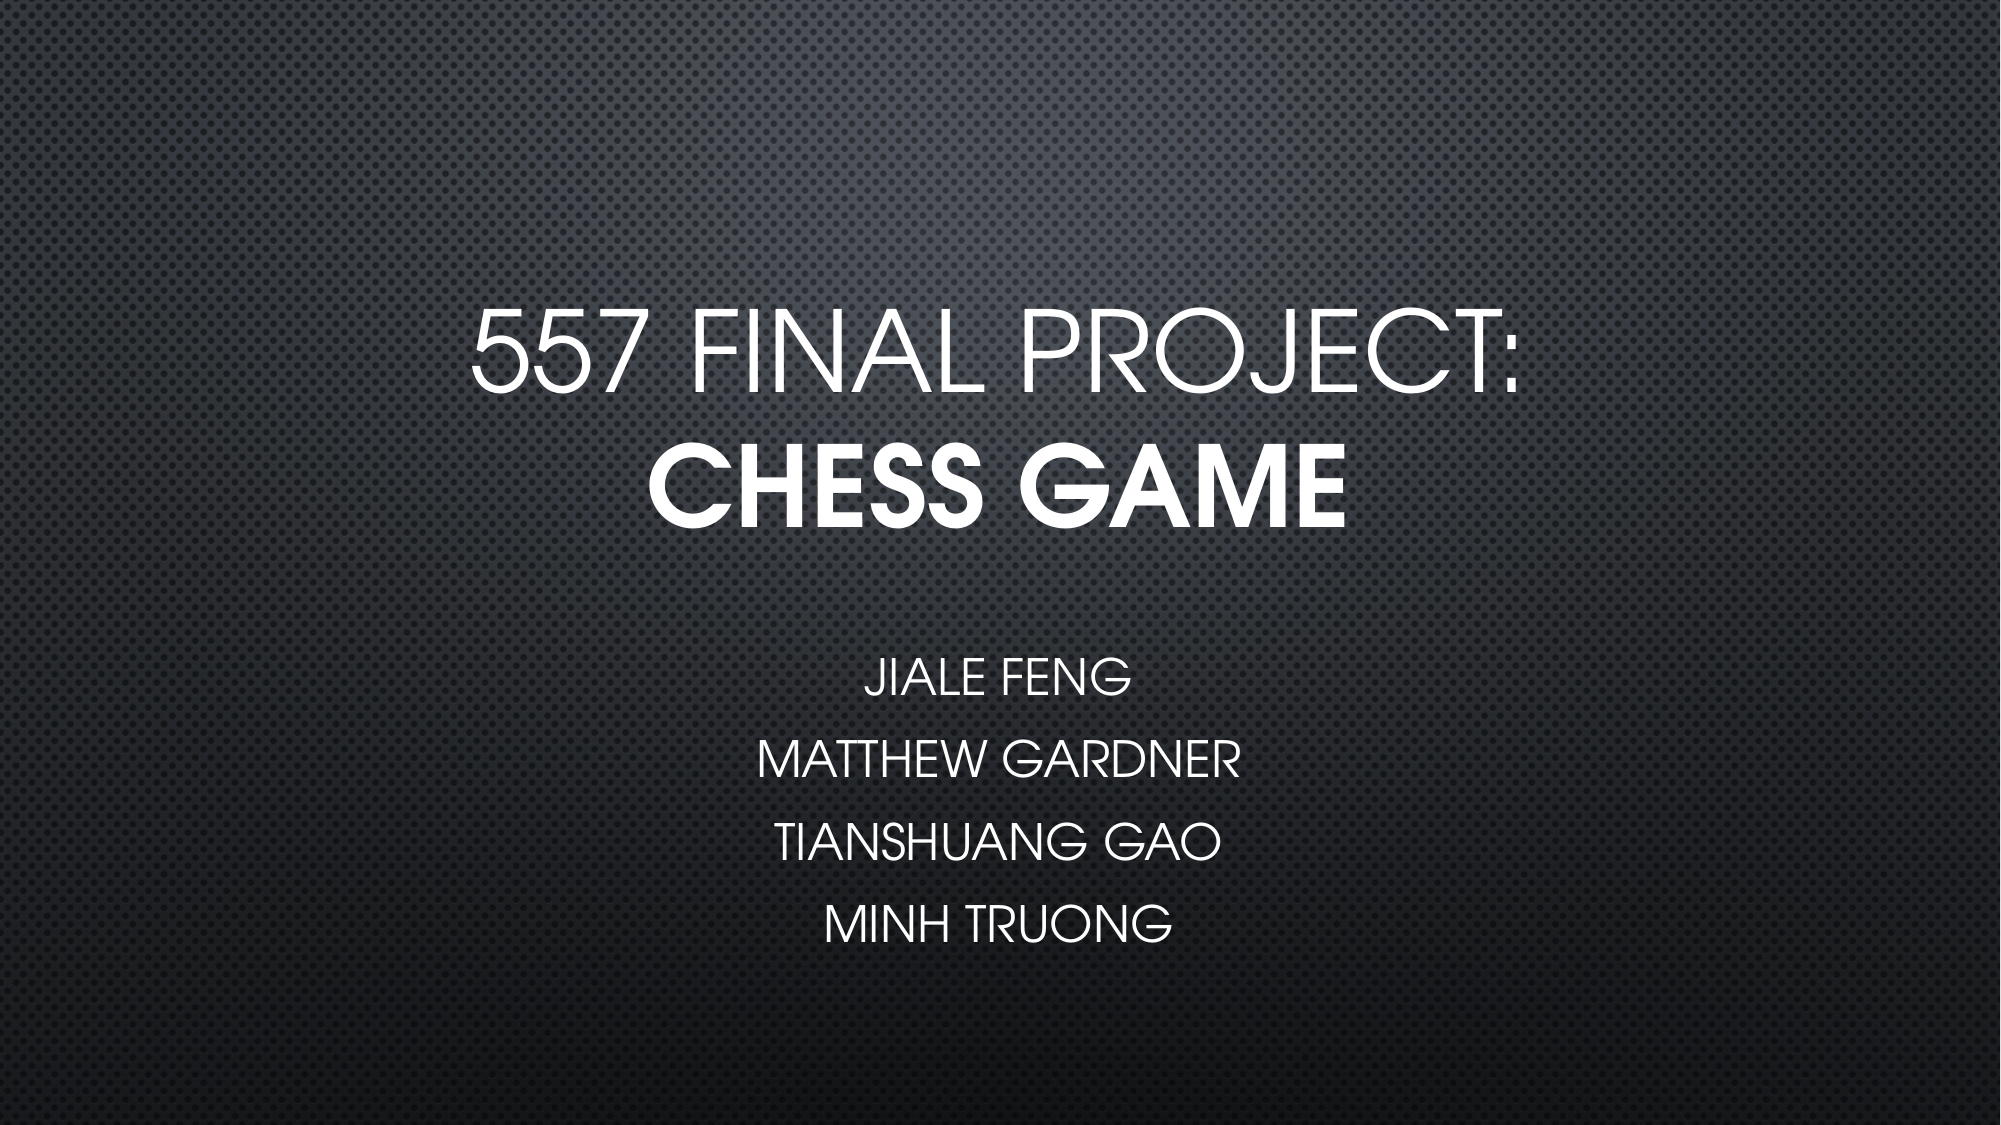

# 557 Final Project: Chess Game
Jiale Feng
Matthew Gardner
Tianshuang Gao
Minh Truong